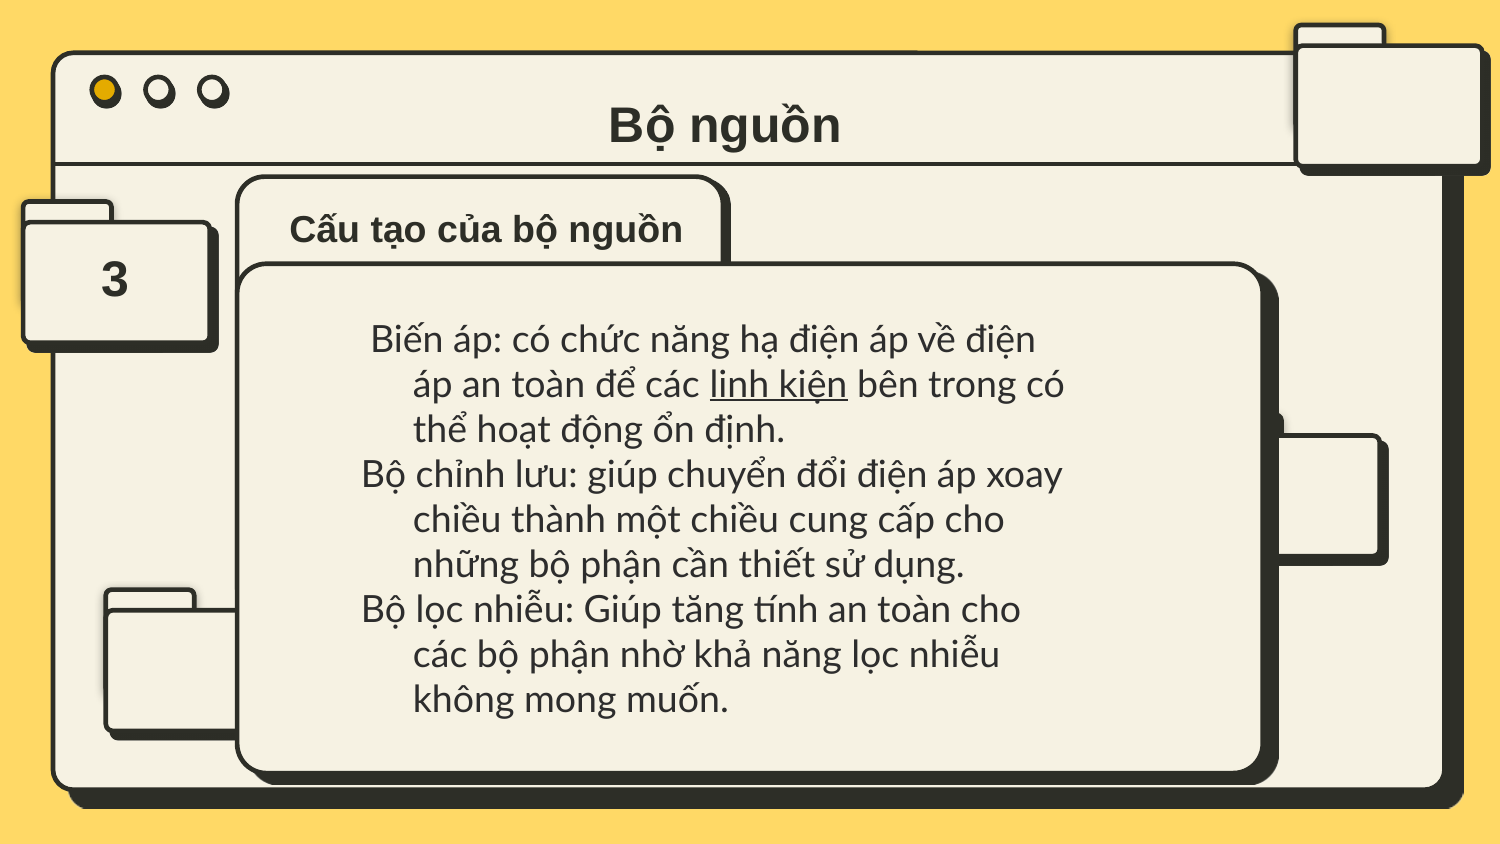

# Bộ nguồn

Cấu tạo của bộ nguồn
3
 Biến áp: có chức năng hạ điện áp về điện áp an toàn để các linh kiện bên trong có thể hoạt động ổn định.
Bộ chỉnh lưu: giúp chuyển đổi điện áp xoay chiều thành một chiều cung cấp cho những bộ phận cần thiết sử dụng.
Bộ lọc nhiễu: Giúp tăng tính an toàn cho các bộ phận nhờ khả năng lọc nhiễu không mong muốn.